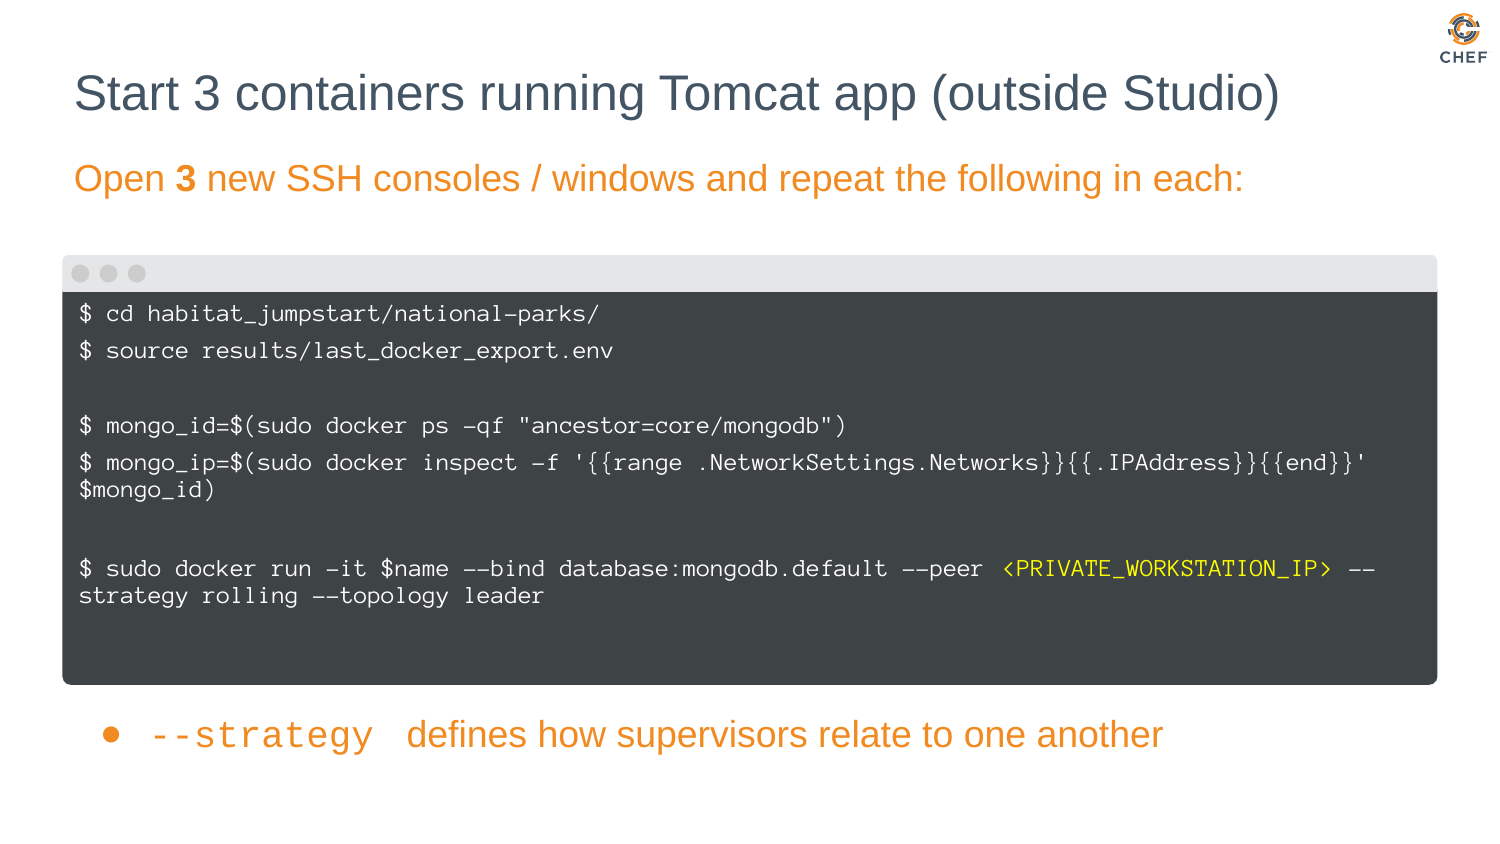

# Start 3 containers running Tomcat app (outside Studio)
Open 3 new SSH consoles / windows and repeat the following in each:

$ cd habitat_jumpstart/national-parks/
$ source results/last_docker_export.env

$ mongo_id=$(sudo docker ps -qf "ancestor=core/mongodb")
$ mongo_ip=$(sudo docker inspect -f '{{range .NetworkSettings.Networks}}{{.IPAddress}}{{end}}' $mongo_id)

$ sudo docker run -it $name --bind database:mongodb.default --peer <PRIVATE_WORKSTATION_IP> --strategy rolling --topology leader

--strategy  defines how supervisors relate to one another